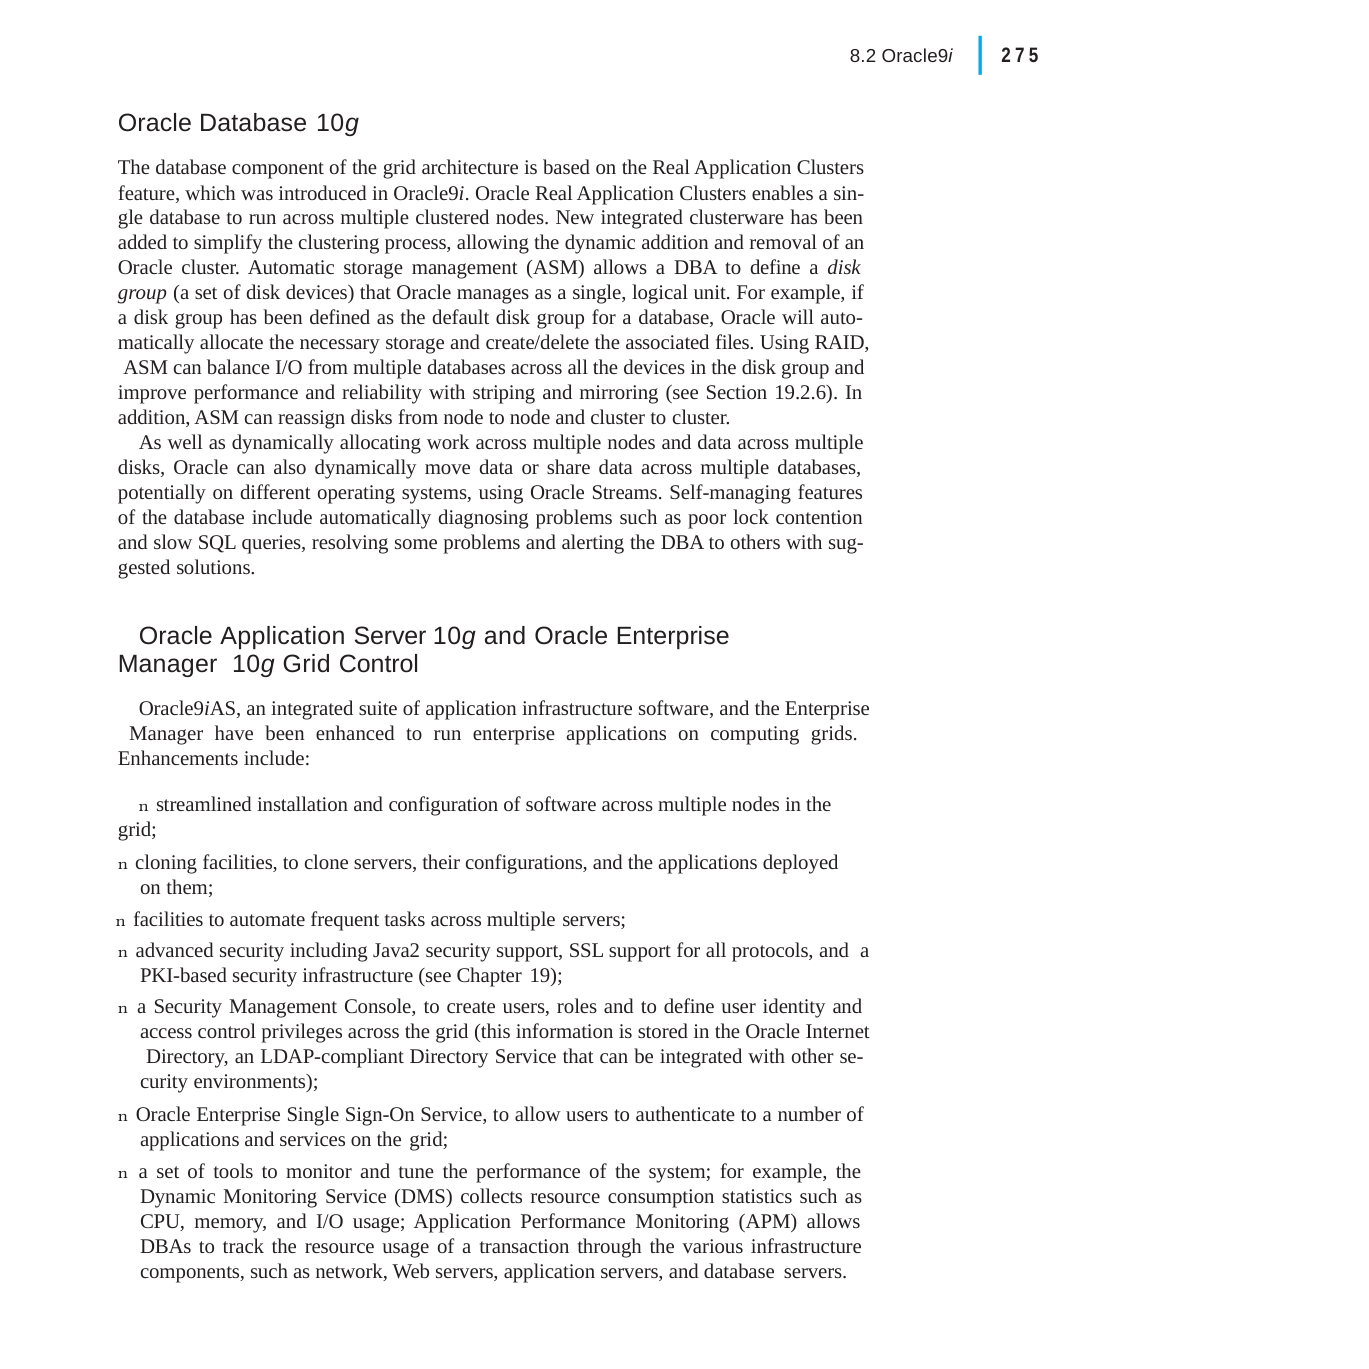

|
275
8.2 Oracle9i
Oracle Database 10g
The database component of the grid architecture is based on the Real Application Clusters  feature, which was introduced in Oracle9i. Oracle Real Application Clusters enables a sin-  gle database to run across multiple clustered nodes. New integrated clusterware has been  added to simplify the clustering process, allowing the dynamic addition and removal of an  Oracle cluster. Automatic storage management (ASM) allows a DBA to define a disk  group (a set of disk devices) that Oracle manages as a single, logical unit. For example, if  a disk group has been defined as the default disk group for a database, Oracle will auto-  matically allocate the necessary storage and create/delete the associated files. Using RAID,  ASM can balance I/O from multiple databases across all the devices in the disk group and  improve performance and reliability with striping and mirroring (see Section 19.2.6). In  addition, ASM can reassign disks from node to node and cluster to cluster.
As well as dynamically allocating work across multiple nodes and data across multiple  disks, Oracle can also dynamically move data or share data across multiple databases,  potentially on different operating systems, using Oracle Streams. Self-managing features  of the database include automatically diagnosing problems such as poor lock contention  and slow SQL queries, resolving some problems and alerting the DBA to others with sug-  gested solutions.

Oracle Application Server 10g and Oracle Enterprise Manager  10g Grid Control
Oracle9iAS, an integrated suite of application infrastructure software, and the Enterprise  Manager have been enhanced to run enterprise applications on computing grids.  Enhancements include:

n streamlined installation and configuration of software across multiple nodes in the grid;
n cloning facilities, to clone servers, their configurations, and the applications deployed  on them;
n facilities to automate frequent tasks across multiple servers;
n advanced security including Java2 security support, SSL support for all protocols, and  a PKI-based security infrastructure (see Chapter 19);
n a Security Management Console, to create users, roles and to define user identity and  access control privileges across the grid (this information is stored in the Oracle Internet  Directory, an LDAP-compliant Directory Service that can be integrated with other se-  curity environments);
n Oracle Enterprise Single Sign-On Service, to allow users to authenticate to a number of  applications and services on the grid;
n a set of tools to monitor and tune the performance of the system; for example, the  Dynamic Monitoring Service (DMS) collects resource consumption statistics such as  CPU, memory, and I/O usage; Application Performance Monitoring (APM) allows  DBAs to track the resource usage of a transaction through the various infrastructure  components, such as network, Web servers, application servers, and database servers.